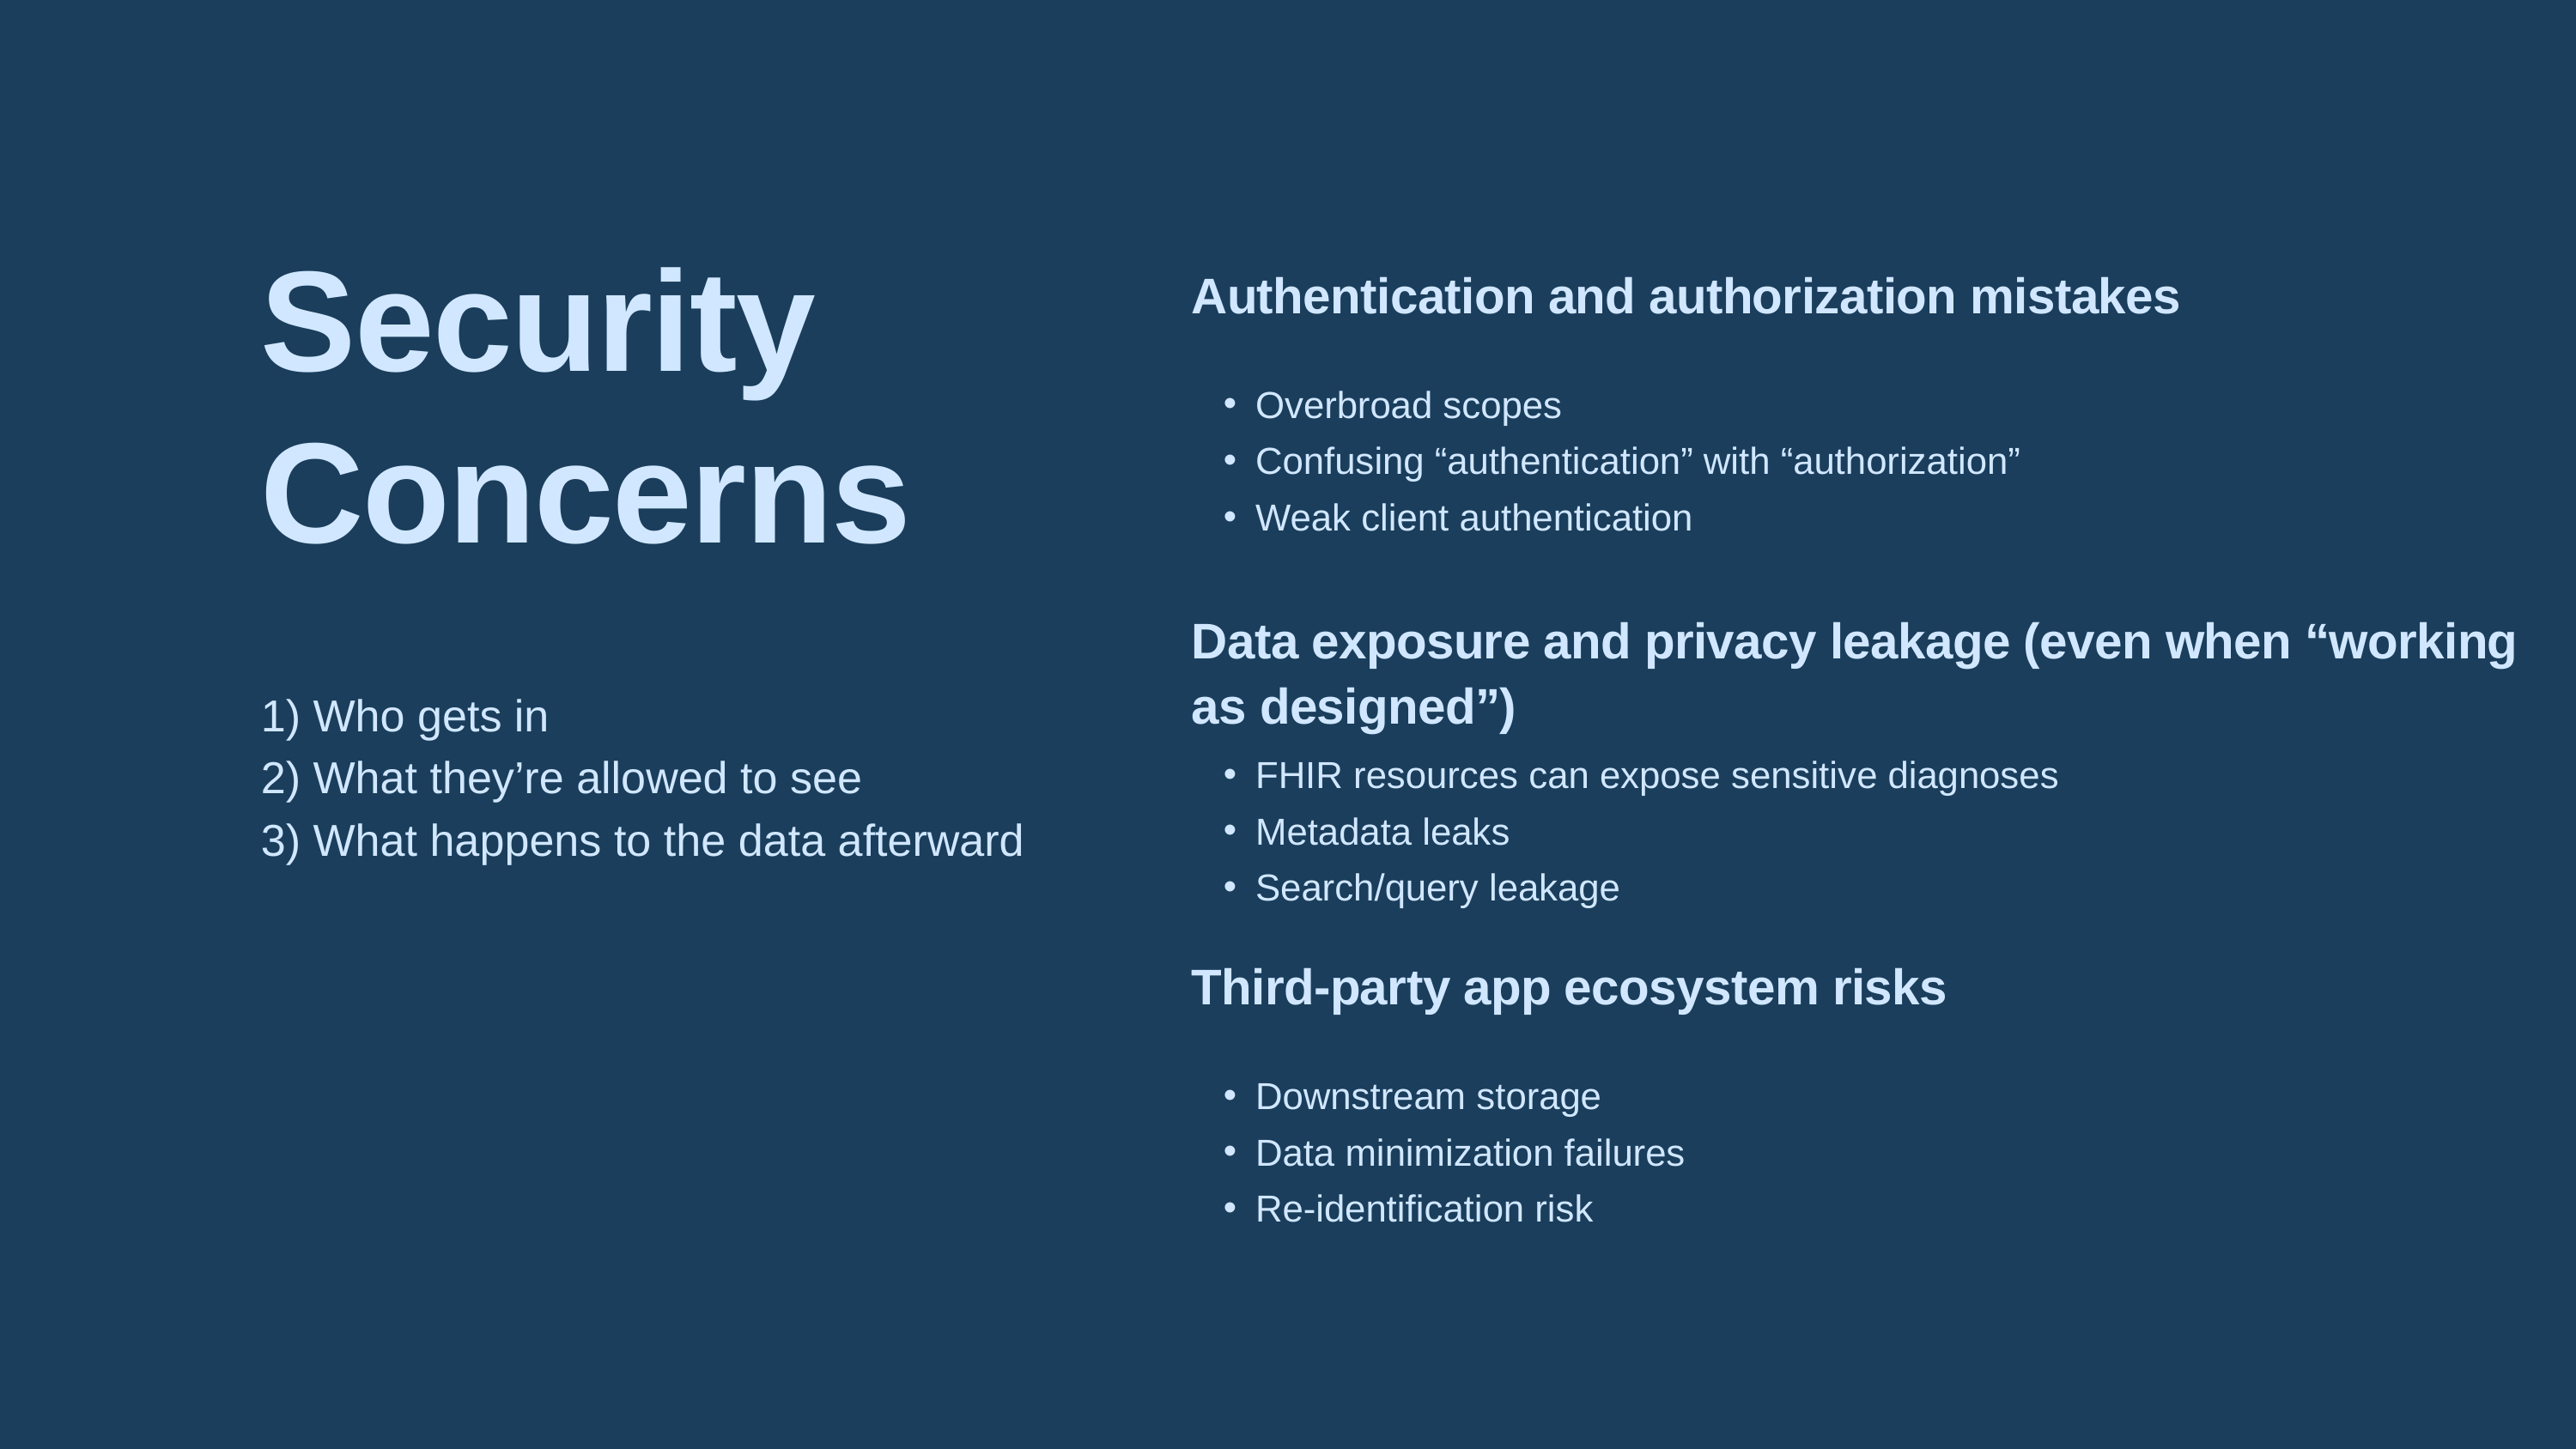

Security Concerns
Authentication and authorization mistakes
Overbroad scopes
Confusing “authentication” with “authorization”
Weak client authentication
Data exposure and privacy leakage (even when “working as designed”)
1) Who gets in
2) What they’re allowed to see
3) What happens to the data afterward
FHIR resources can expose sensitive diagnoses
Metadata leaks
Search/query leakage
Third-party app ecosystem risks
Downstream storage
Data minimization failures
Re-identification risk